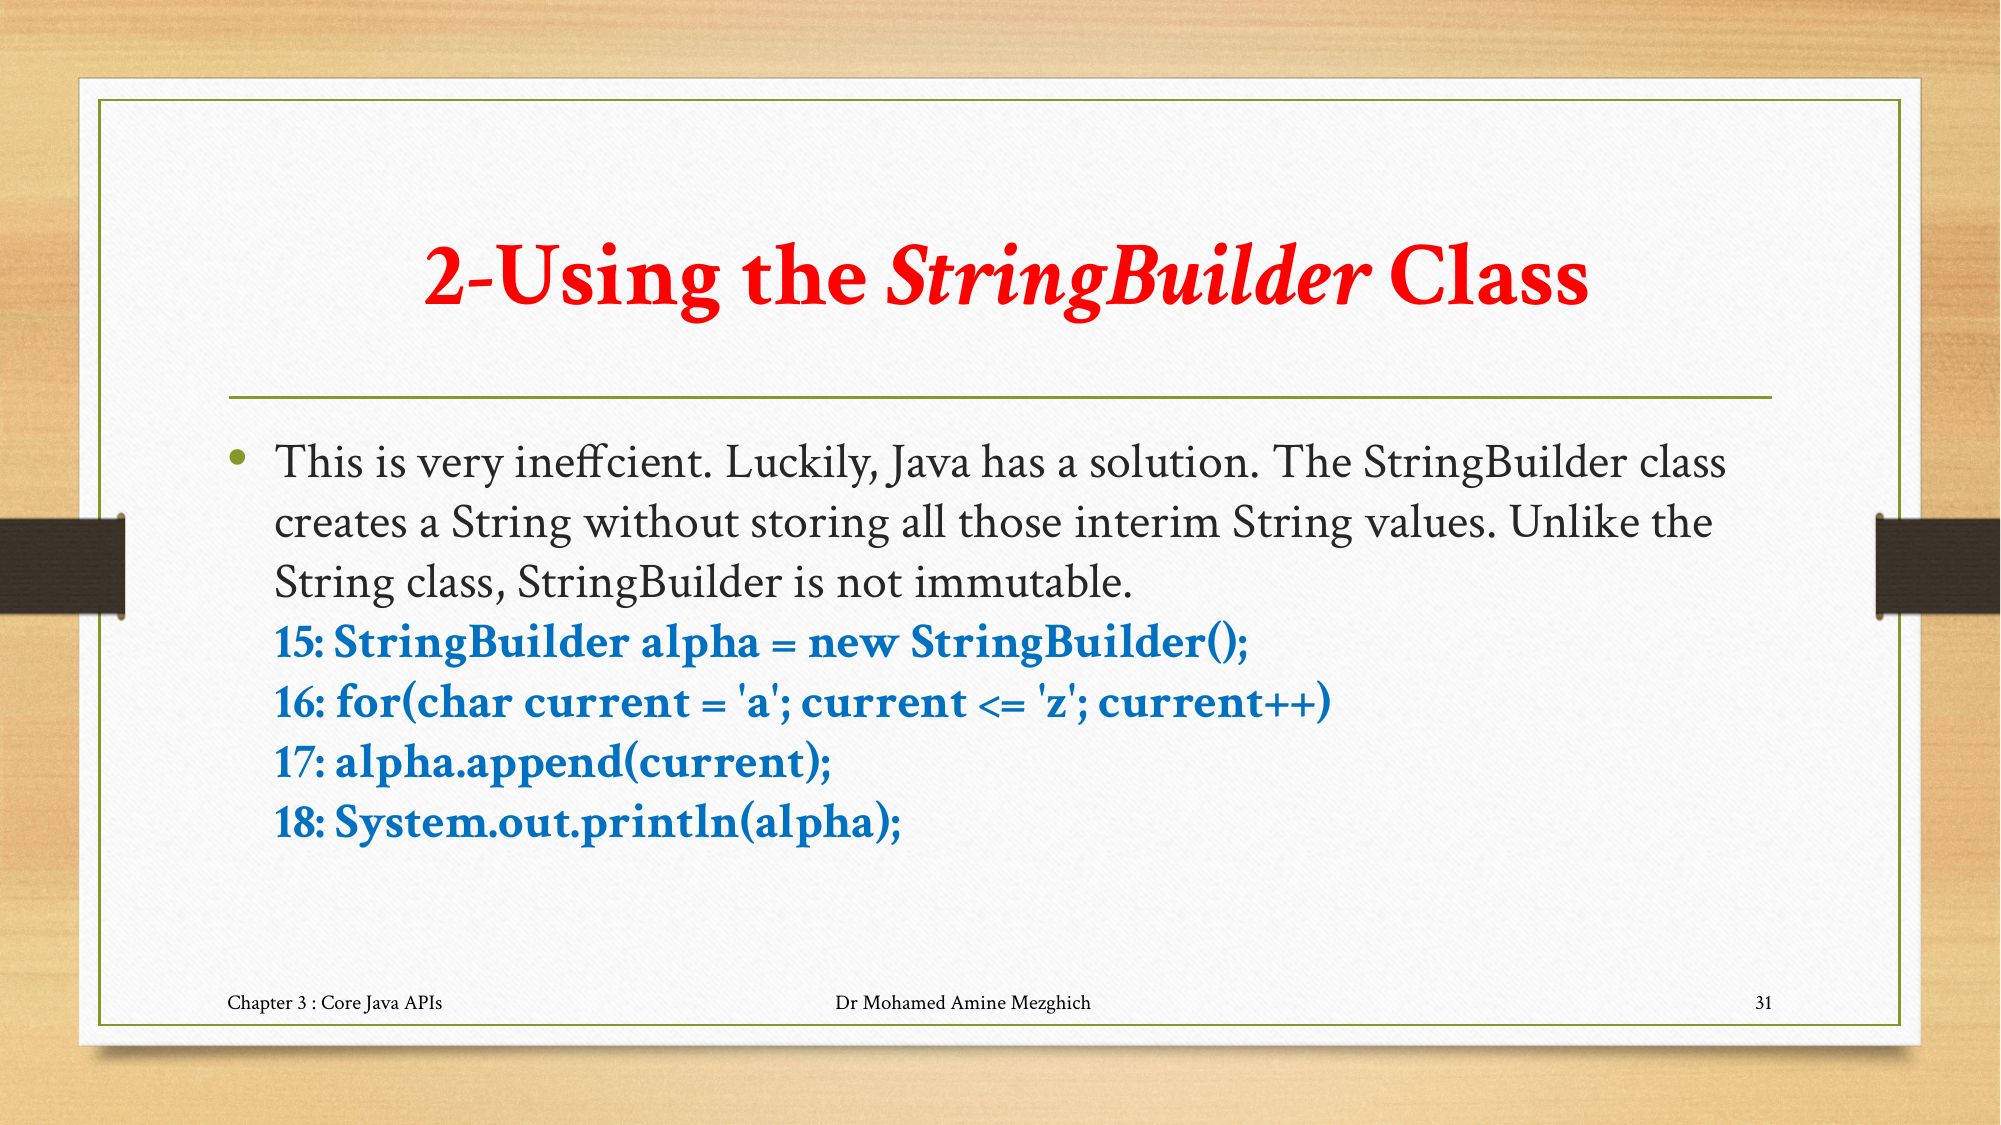

# 2-Using the StringBuilder Class
This is very ineffcient. Luckily, Java has a solution. The StringBuilder class
creates a String without storing all those interim String values. Unlike the String class, StringBuilder is not immutable.
15: StringBuilder alpha = new StringBuilder();
16: for(char current = 'a'; current <= 'z'; current++)
17: alpha.append(current);
18: System.out.println(alpha);
Chapter 3 : Core Java APIs                                                                                   Dr Mohamed Amine Mezghich
31